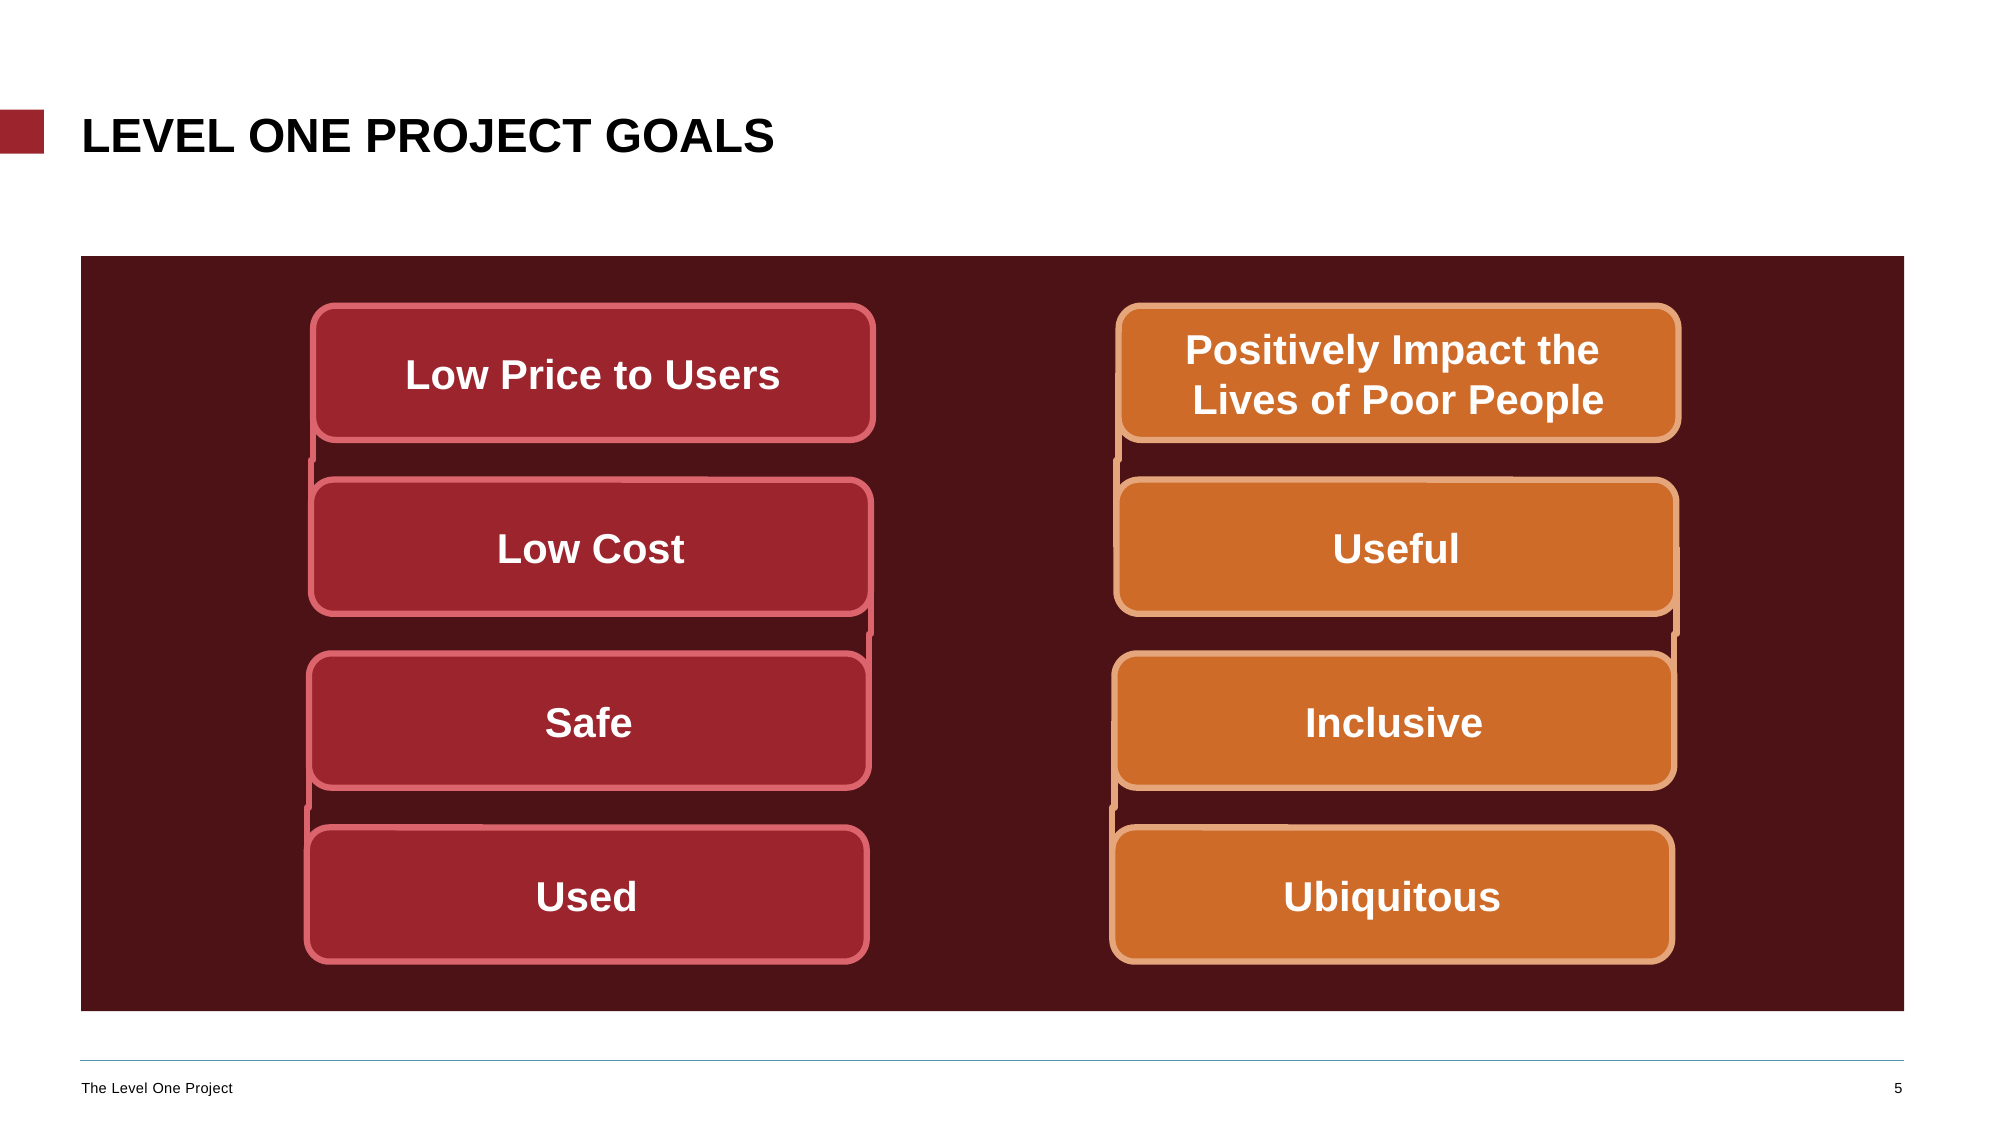

# Level one project goals

Low Price to Users
Low Cost
Safe
Used
Positively Impact the
Lives of Poor People
Useful
Inclusive
Ubiquitous
5